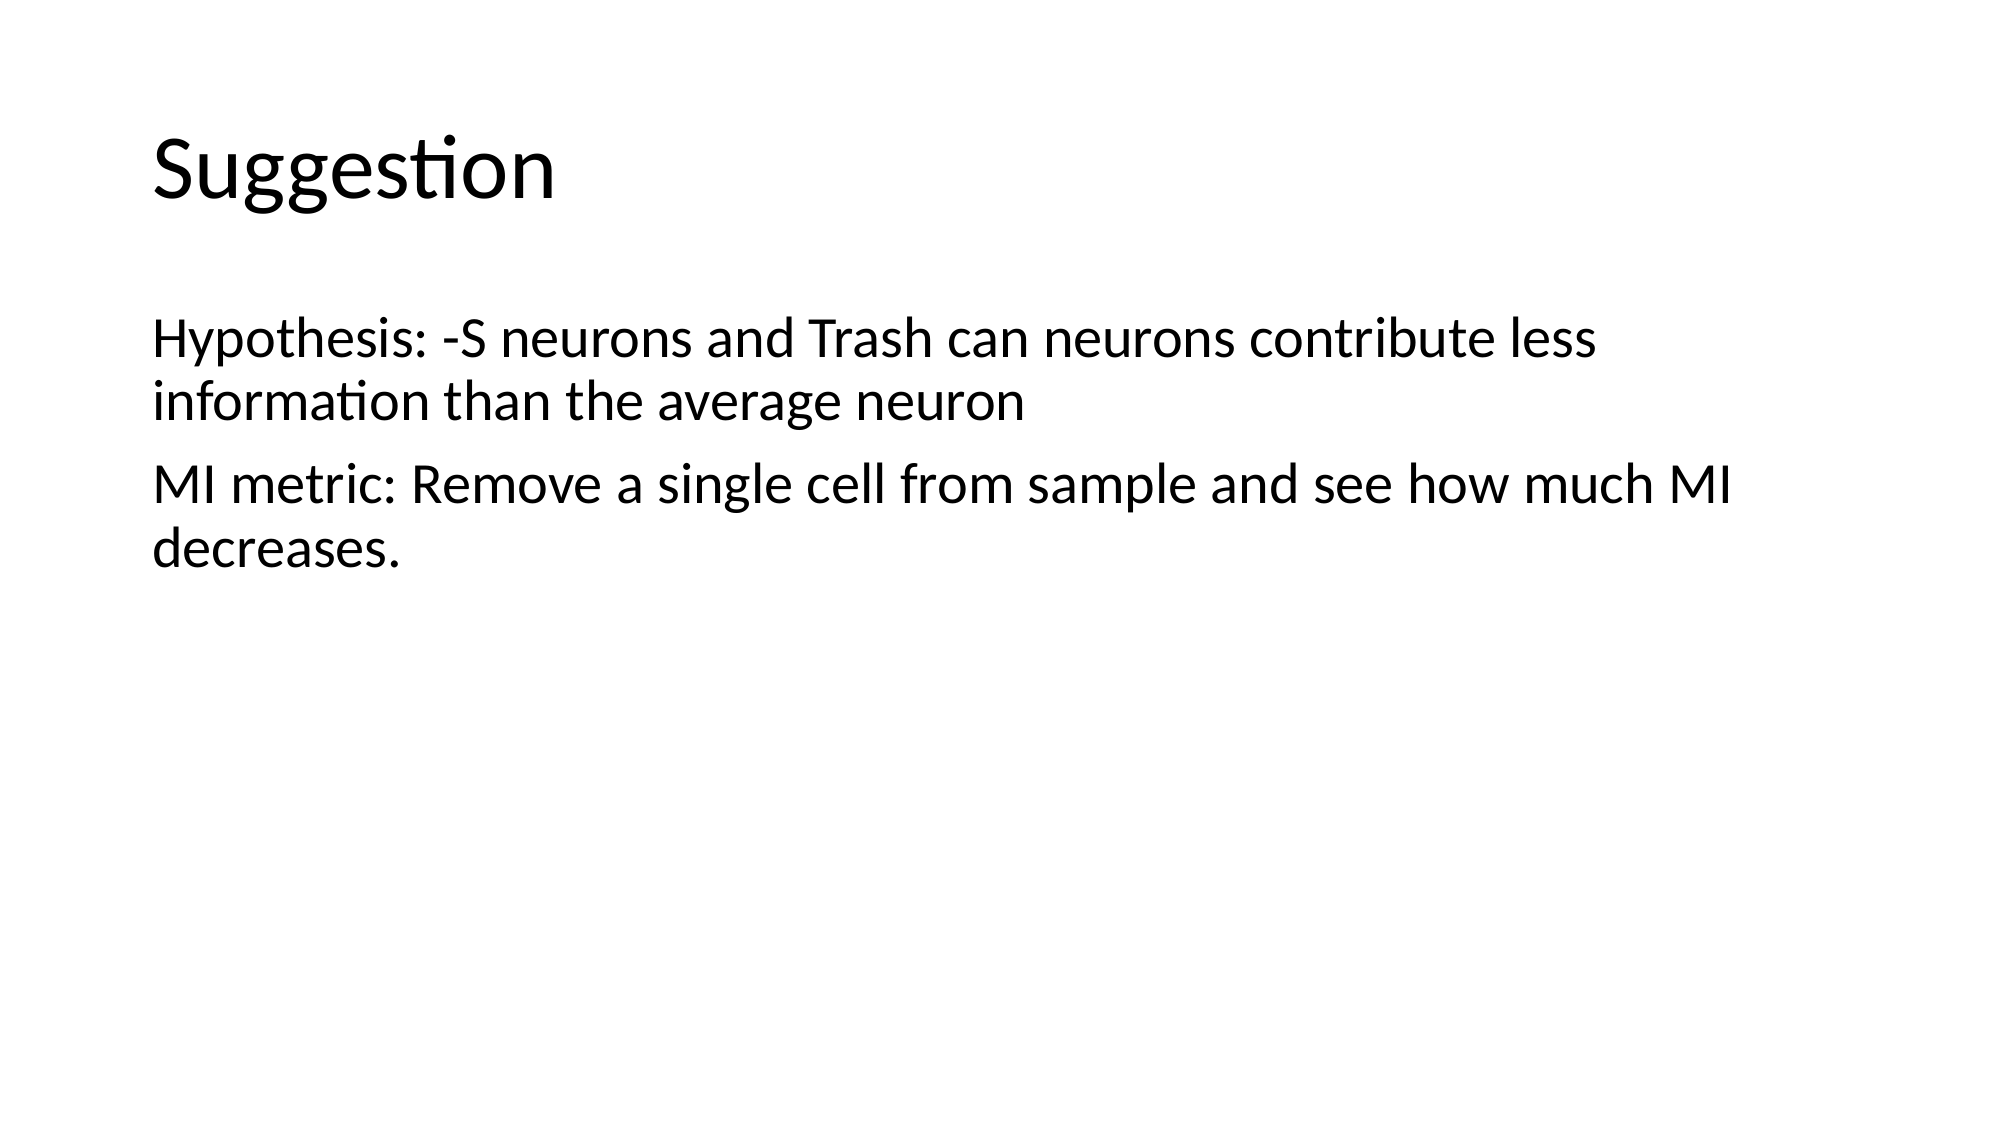

# Suggestion
Hypothesis: -S neurons and Trash can neurons contribute less information than the average neuron
MI metric: Remove a single cell from sample and see how much MI decreases.